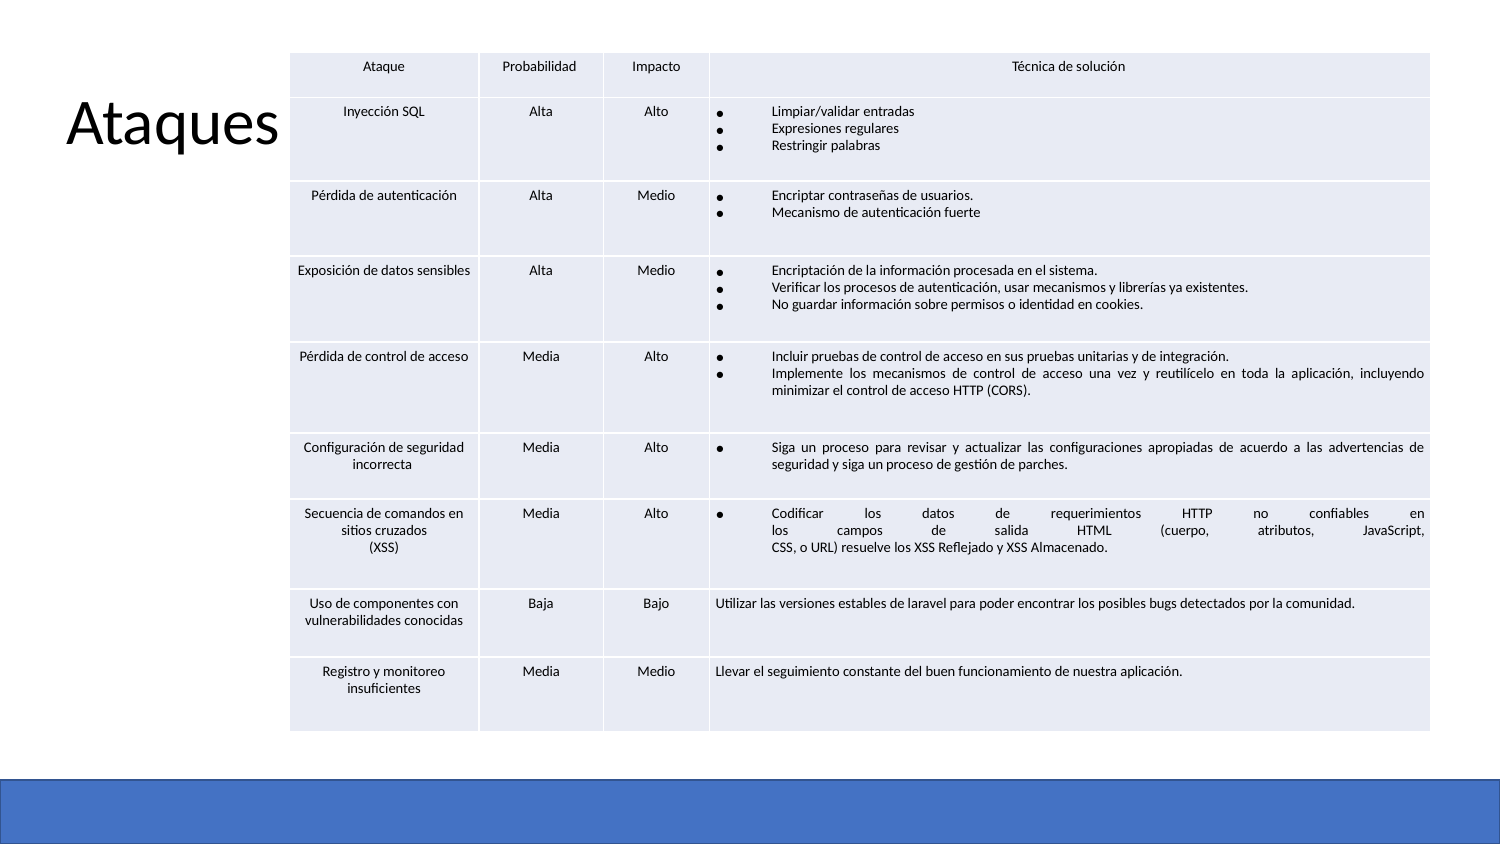

| Ataque | Probabilidad | Impacto | Técnica de solución |
| --- | --- | --- | --- |
| Inyección SQL | Alta | Alto | Limpiar/validar entradas Expresiones regulares Restringir palabras |
| Pérdida de autenticación | Alta | Medio | Encriptar contraseñas de usuarios. Mecanismo de autenticación fuerte |
| Exposición de datos sensibles | Alta | Medio | Encriptación de la información procesada en el sistema. Verificar los procesos de autenticación, usar mecanismos y librerías ya existentes. No guardar información sobre permisos o identidad en cookies. |
| Pérdida de control de acceso | Media | Alto | Incluir pruebas de control de acceso en sus pruebas unitarias y de integración. Implemente los mecanismos de control de acceso una vez y reutilícelo en toda la aplicación, incluyendo minimizar el control de acceso HTTP (CORS). |
| Configuración de seguridad incorrecta | Media | Alto | Siga un proceso para revisar y actualizar las configuraciones apropiadas de acuerdo a las advertencias de seguridad y siga un proceso de gestión de parches. |
| Secuencia de comandos en sitios cruzados (XSS) | Media | Alto | Codificar los datos de requerimientos HTTP no confiables en los campos de salida HTML (cuerpo, atributos, JavaScript, CSS, o URL) resuelve los XSS Reflejado y XSS Almacenado. |
| Uso de componentes con vulnerabilidades conocidas | Baja | Bajo | Utilizar las versiones estables de laravel para poder encontrar los posibles bugs detectados por la comunidad. |
| Registro y monitoreo insuficientes | Media | Medio | Llevar el seguimiento constante del buen funcionamiento de nuestra aplicación. |
# Ataques